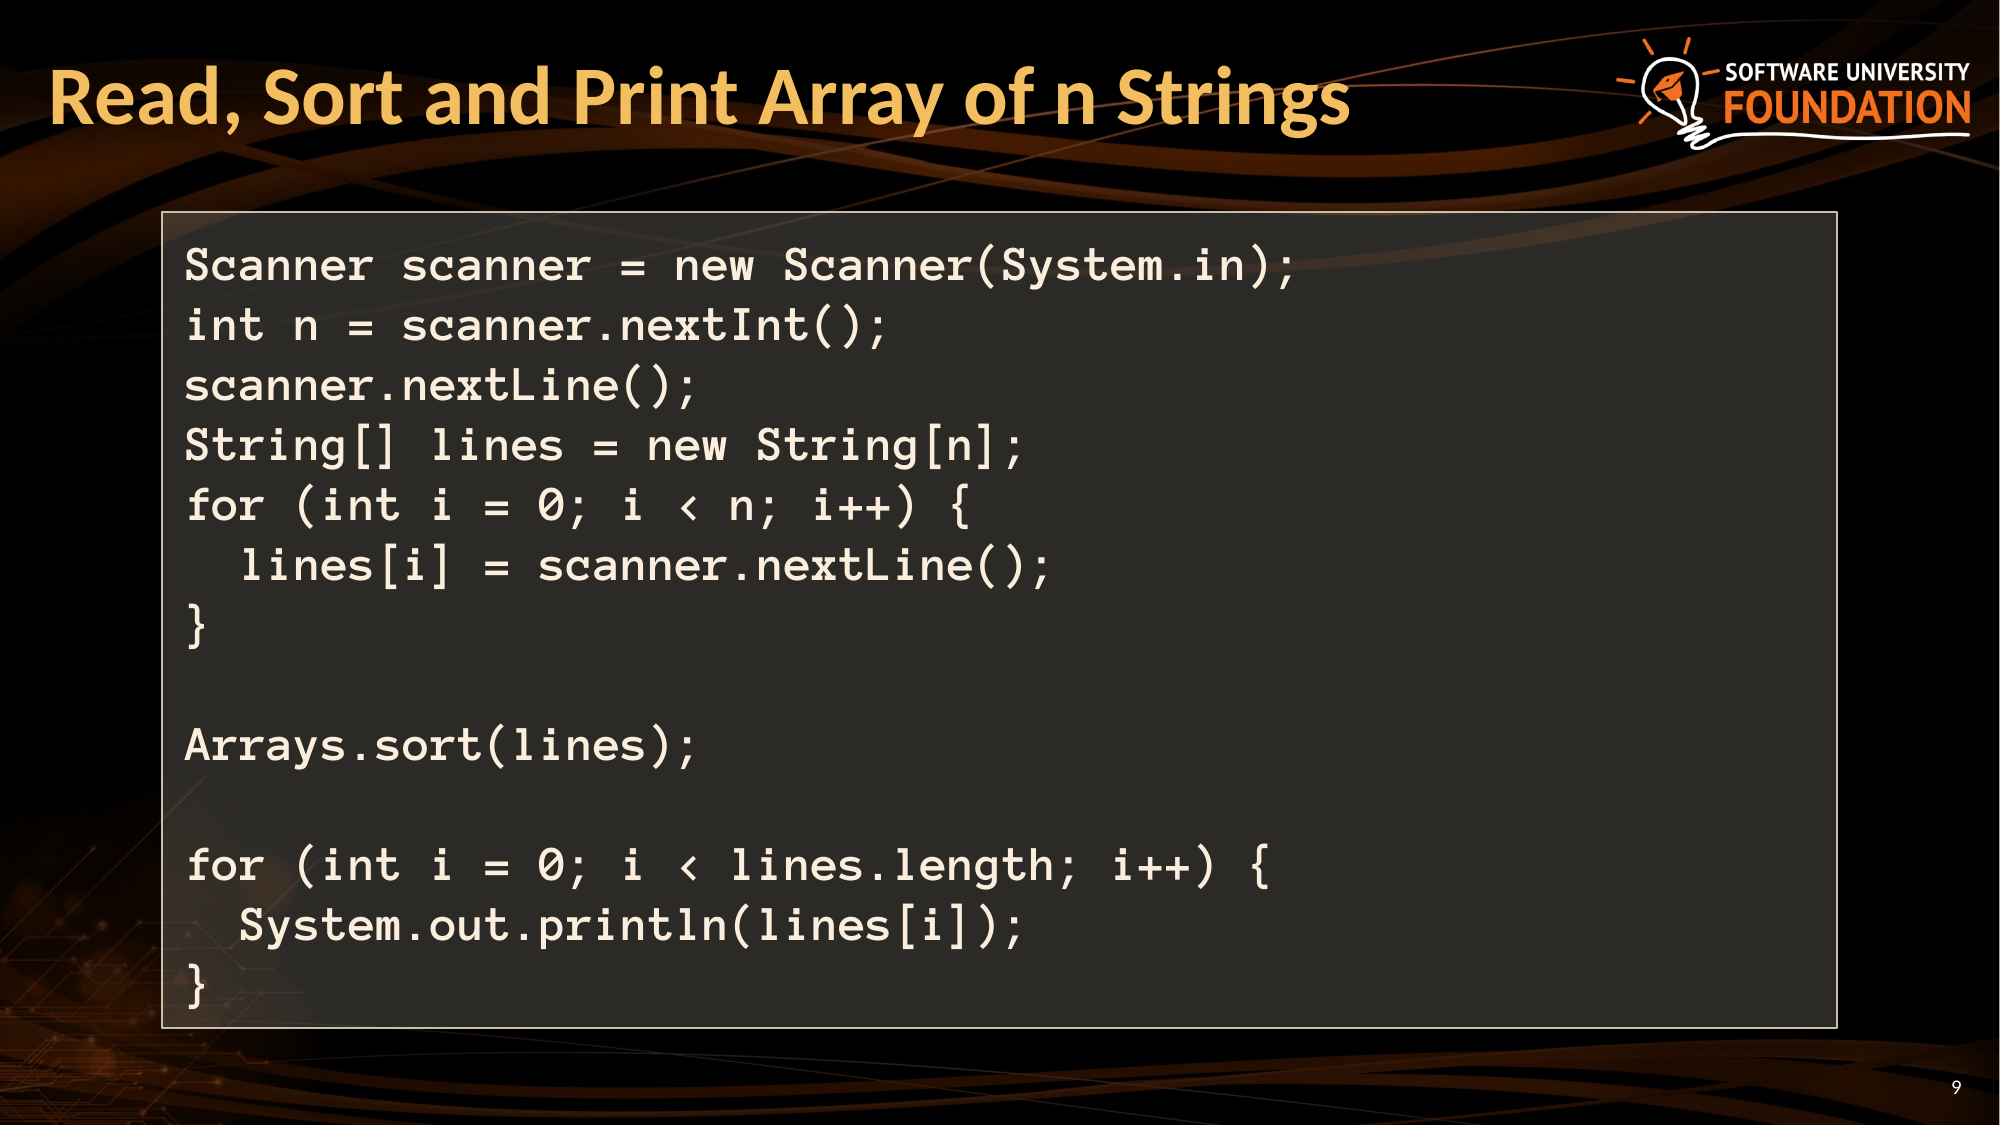

# Read, Sort and Print Array of n Strings
Scanner scanner = new Scanner(System.in);
int n = scanner.nextInt();
scanner.nextLine();
String[] lines = new String[n];
for (int i = 0; i < n; i++) {
  lines[i] = scanner.nextLine();
}

Arrays.sort(lines);

for (int i = 0; i < lines.length; i++) {
  System.out.println(lines[i]);
}
9